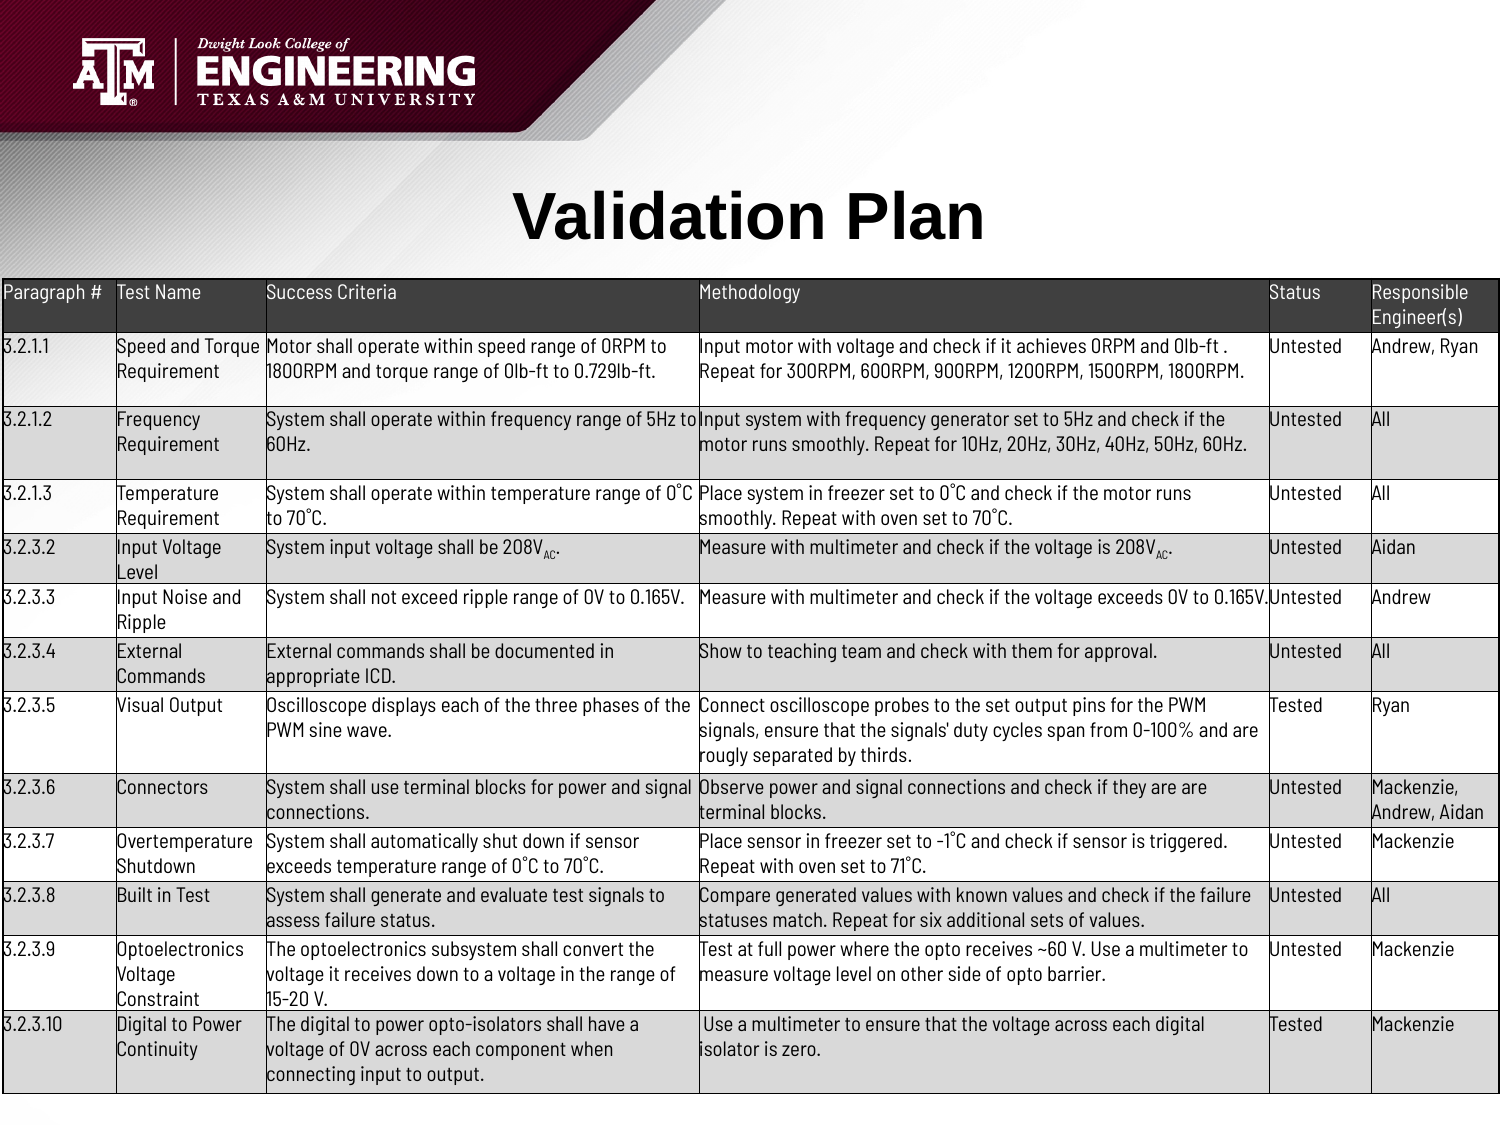

# Validation Plan
| Paragraph # | Test Name | Success Criteria | Methodology | Status | Responsible Engineer(s) |
| --- | --- | --- | --- | --- | --- |
| 3.2.1.1 | Speed and Torque Requirement | Motor shall operate within speed range of 0RPM to 1800RPM and torque range of 0lb-ft to 0.729lb-ft. | Input motor with voltage and check if it achieves 0RPM and 0lb-ft . Repeat for 300RPM, 600RPM, 900RPM, 1200RPM, 1500RPM, 1800RPM. | Untested | Andrew, Ryan |
| 3.2.1.2 | Frequency Requirement | System shall operate within frequency range of 5Hz to 60Hz. | Input system with frequency generator set to 5Hz and check if the motor runs smoothly. Repeat for 10Hz, 20Hz, 30Hz, 40Hz, 50Hz, 60Hz. | Untested | All |
| 3.2.1.3 | Temperature Requirement | System shall operate within temperature range of 0˚C to 70˚C. | Place system in freezer set to 0˚C and check if the motor runs smoothly. Repeat with oven set to 70˚C. | Untested | All |
| 3.2.3.2 | Input Voltage Level | System input voltage shall be 208VAC. | Measure with multimeter and check if the voltage is 208VAC. | Untested | Aidan |
| 3.2.3.3 | Input Noise and Ripple | System shall not exceed ripple range of 0V to 0.165V. | Measure with multimeter and check if the voltage exceeds 0V to 0.165V. | Untested | Andrew |
| 3.2.3.4 | External Commands | External commands shall be documented in appropriate ICD. | Show to teaching team and check with them for approval. | Untested | All |
| 3.2.3.5 | Visual Output | Oscilloscope displays each of the three phases of the PWM sine wave. | Connect oscilloscope probes to the set output pins for the PWM signals, ensure that the signals' duty cycles span from 0-100% and are rougly separated by thirds. | Tested | Ryan |
| 3.2.3.6 | Connectors | System shall use terminal blocks for power and signal connections. | Observe power and signal connections and check if they are are terminal blocks. | Untested | Mackenzie, Andrew, Aidan |
| 3.2.3.7 | Overtemperature Shutdown | System shall automatically shut down if sensor exceeds temperature range of 0˚C to 70˚C. | Place sensor in freezer set to -1˚C and check if sensor is triggered. Repeat with oven set to 71˚C. | Untested | Mackenzie |
| 3.2.3.8 | Built in Test | System shall generate and evaluate test signals to assess failure status. | Compare generated values with known values and check if the failure statuses match. Repeat for six additional sets of values. | Untested | All |
| 3.2.3.9 | Optoelectronics Voltage Constraint | The optoelectronics subsystem shall convert the voltage it receives down to a voltage in the range of 15-20 V. | Test at full power where the opto receives ~60 V. Use a multimeter to measure voltage level on other side of opto barrier. | Untested | Mackenzie |
| 3.2.3.10 | Digital to Power Continuity | The digital to power opto-isolators shall have a voltage of 0V across each component when connecting input to output. | Use a multimeter to ensure that the voltage across each digital isolator is zero. | Tested | Mackenzie |